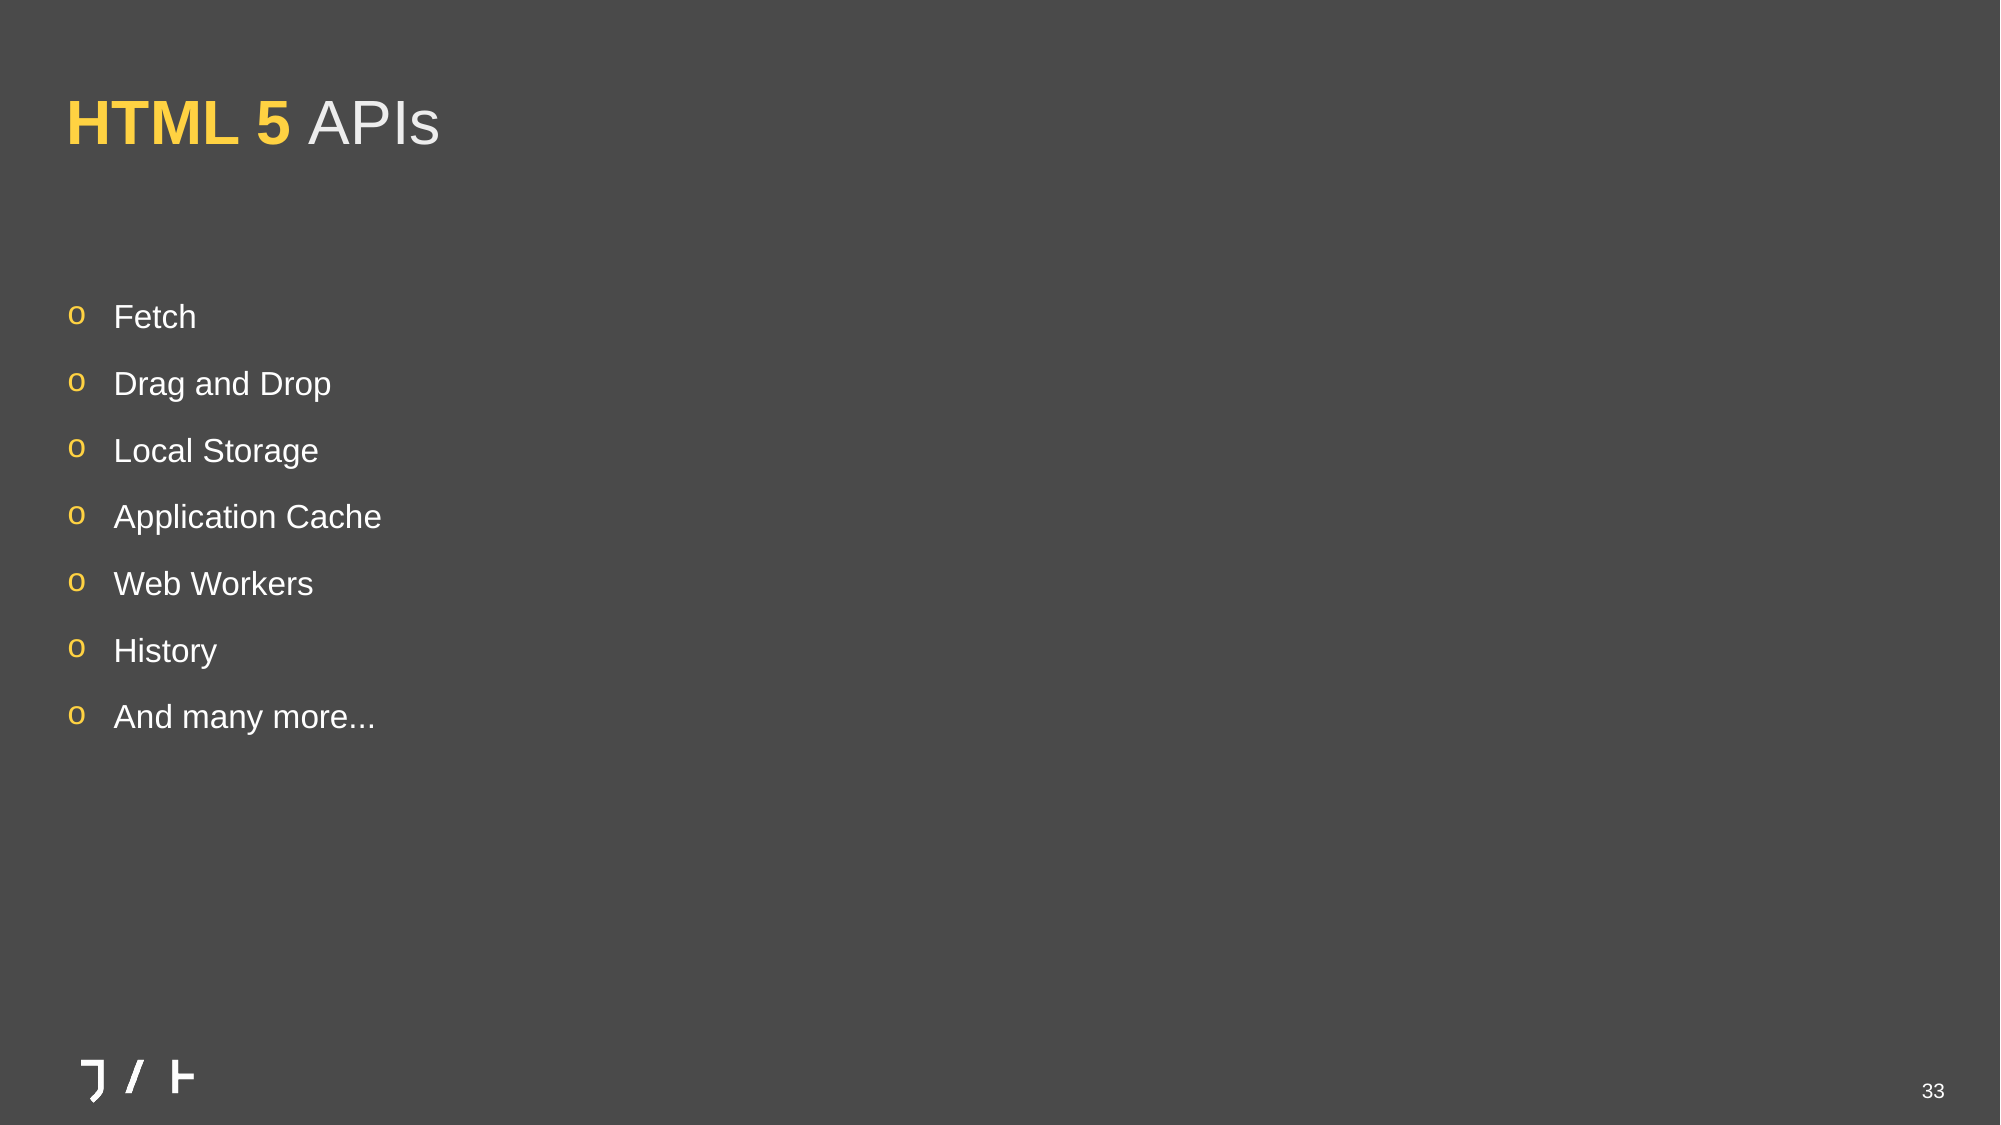

# HTML 5 APIs
Fetch
Drag and Drop
Local Storage
Application Cache
Web Workers
History
And many more...

33